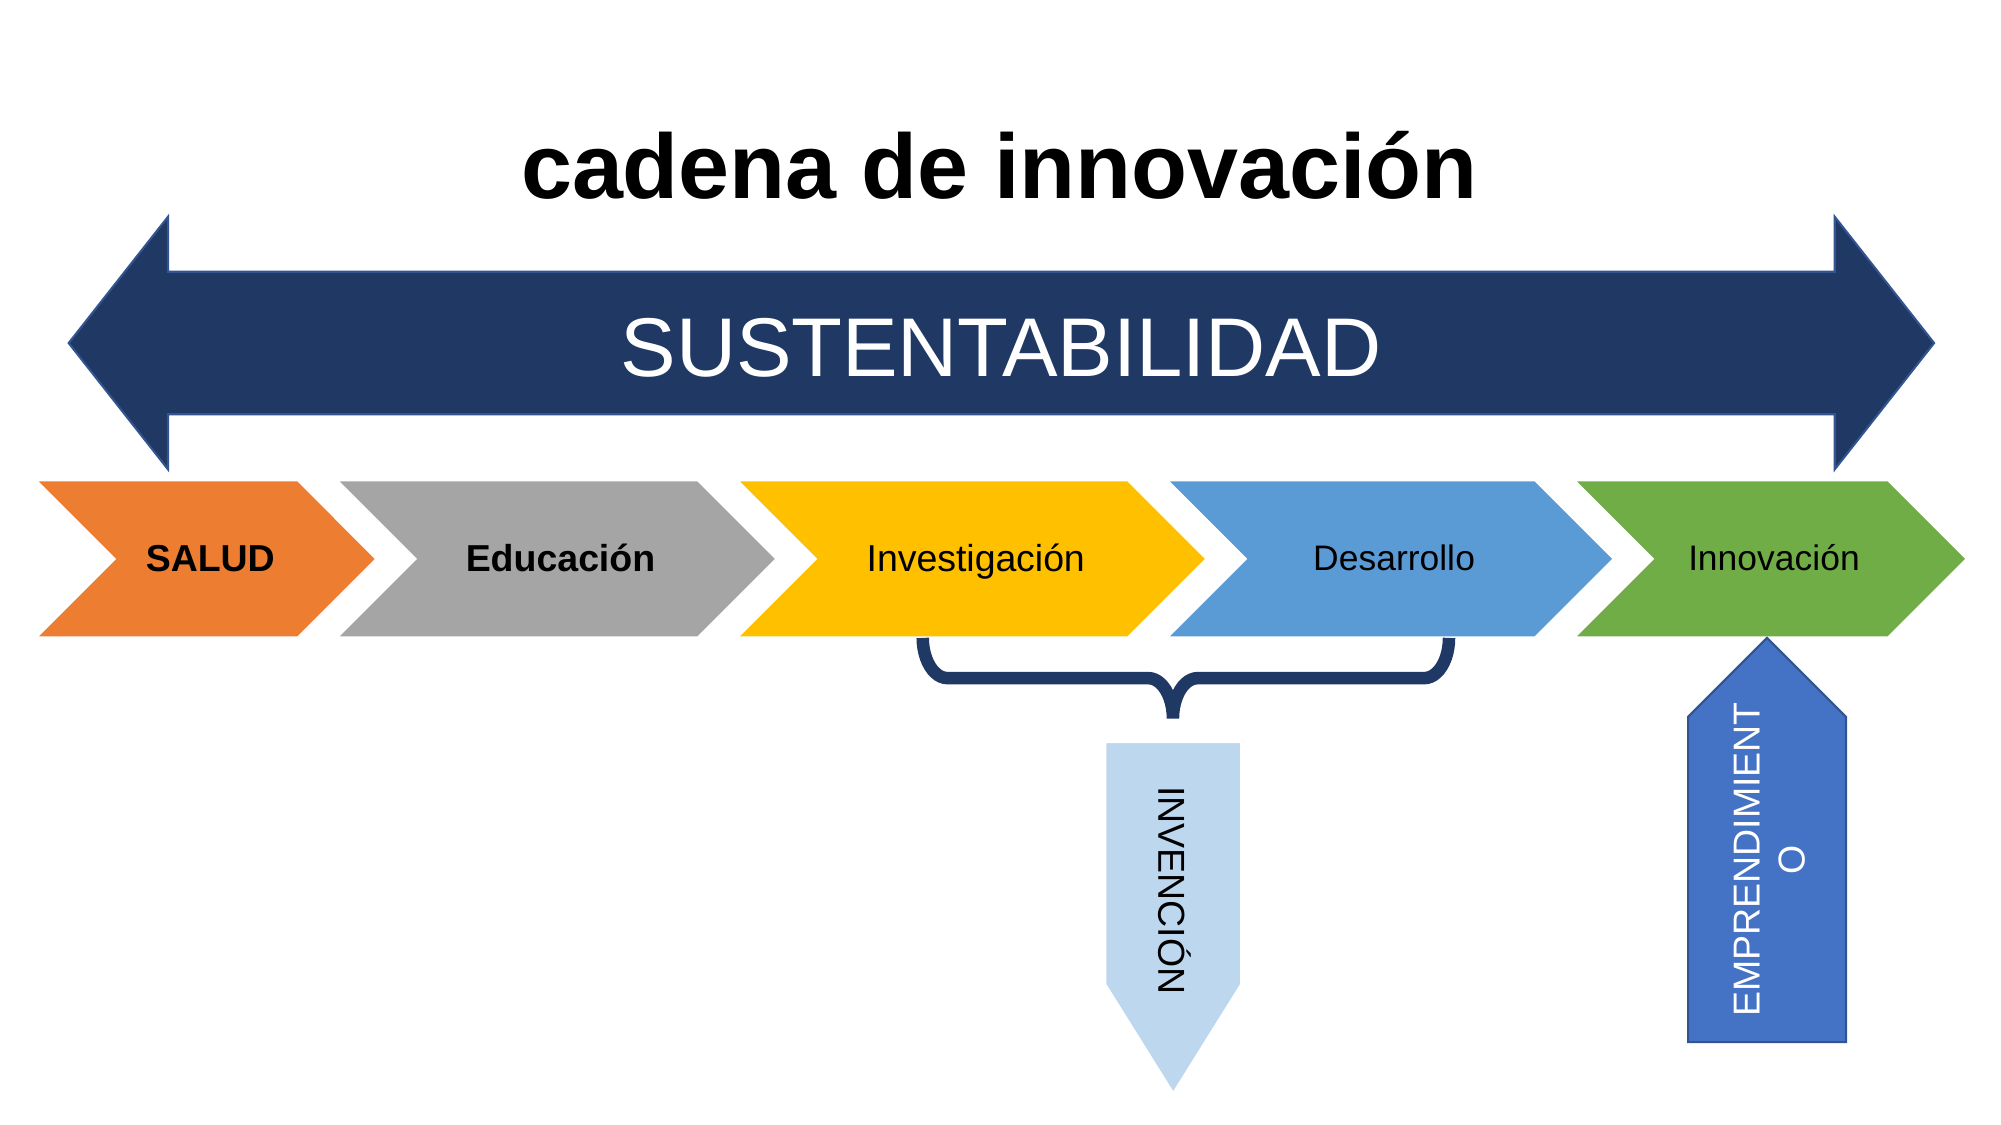

SALUD
Educación
Investigación
Desarrollo
Innovación
# cadena de innovación
SUSTENTABILIDAD

EMPRENDIMIENTO
INVENCIÓN